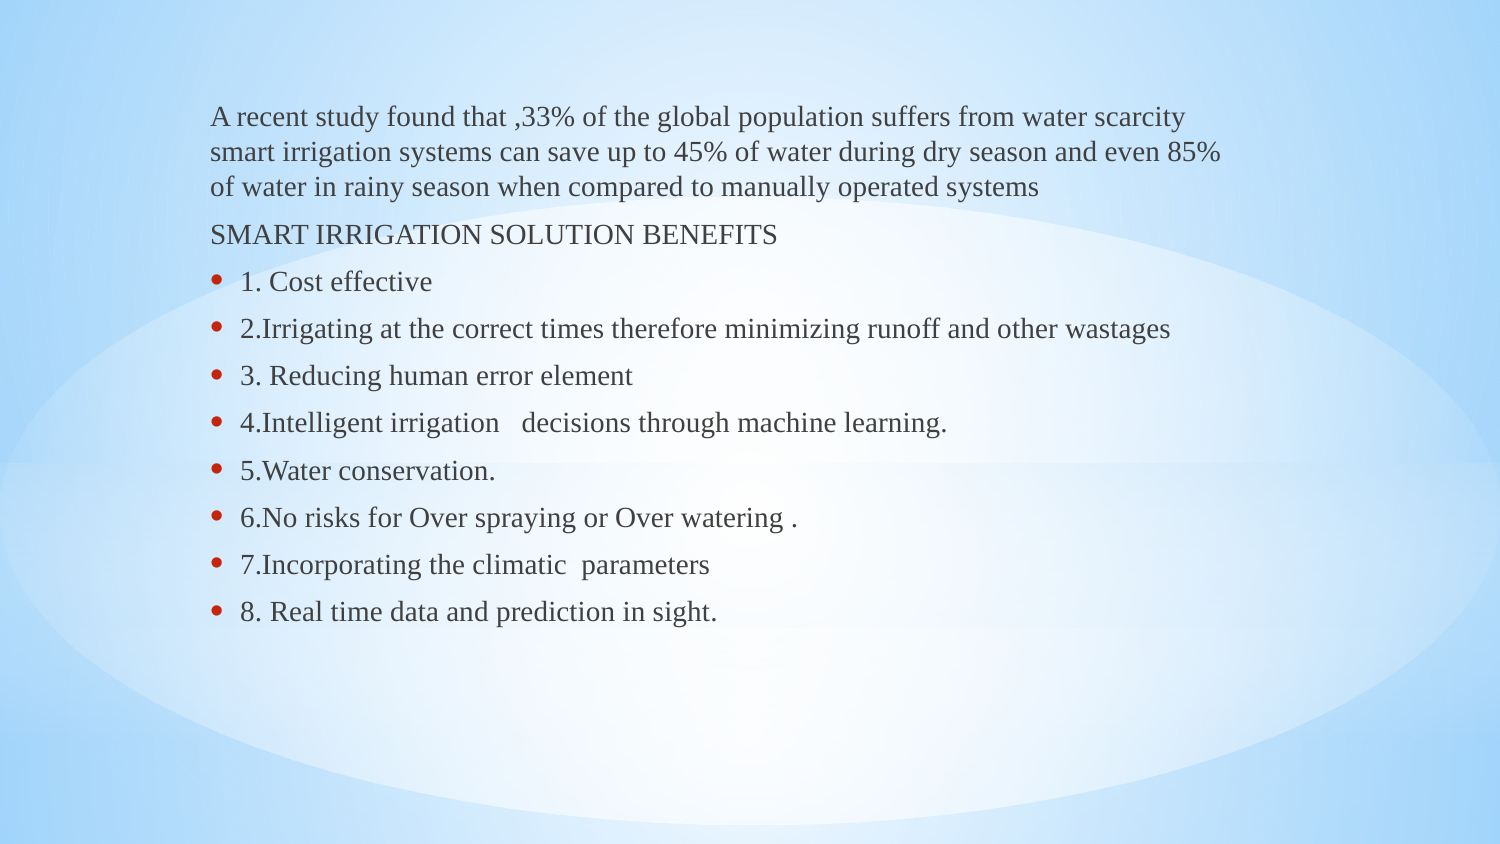

A recent study found that ,33% of the global population suffers from water scarcity smart irrigation systems can save up to 45% of water during dry season and even 85% of water in rainy season when compared to manually operated systems
SMART IRRIGATION SOLUTION BENEFITS
1. Cost effective
2.Irrigating at the correct times therefore minimizing runoff and other wastages
3. Reducing human error element
4.Intelligent irrigation   decisions through machine learning.
5.Water conservation.
6.No risks for Over spraying or Over watering .
7.Incorporating the climatic  parameters
8. Real time data and prediction in sight.

#